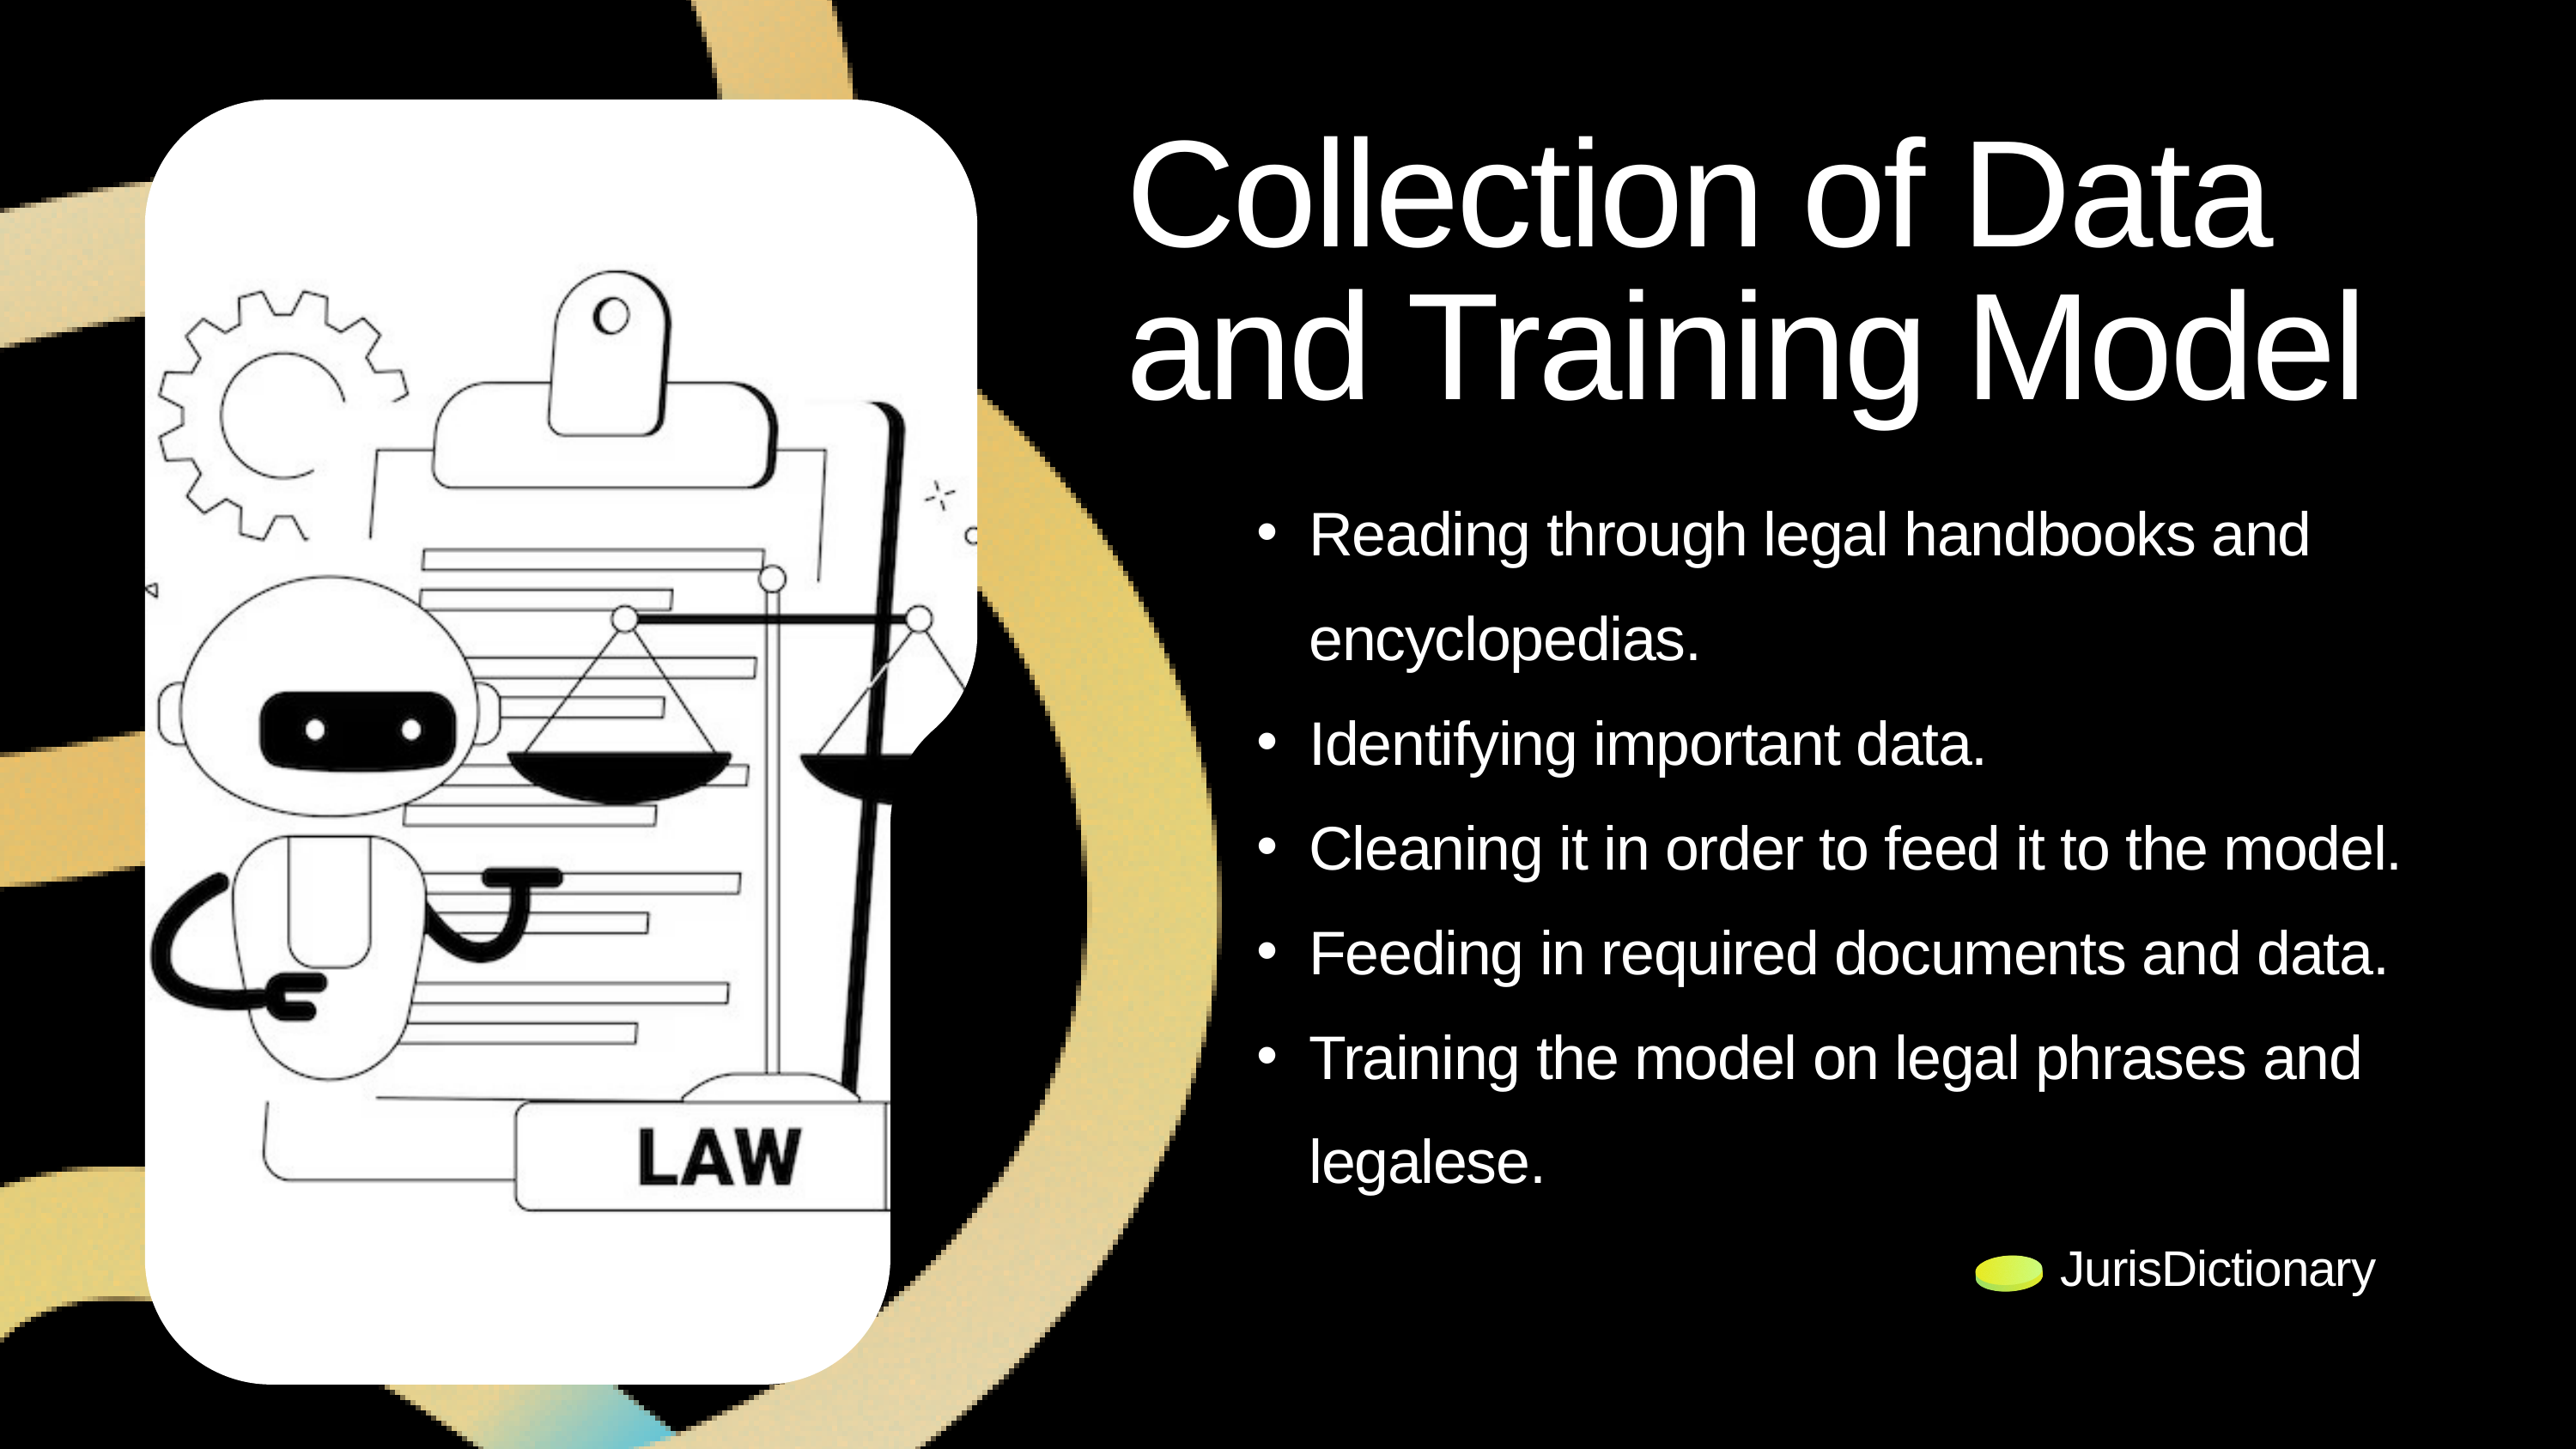

Collection of Data and Training Model
Reading through legal handbooks and encyclopedias.
Identifying important data.
Cleaning it in order to feed it to the model.
Feeding in required documents and data.
Training the model on legal phrases and legalese.

JurisDictionary